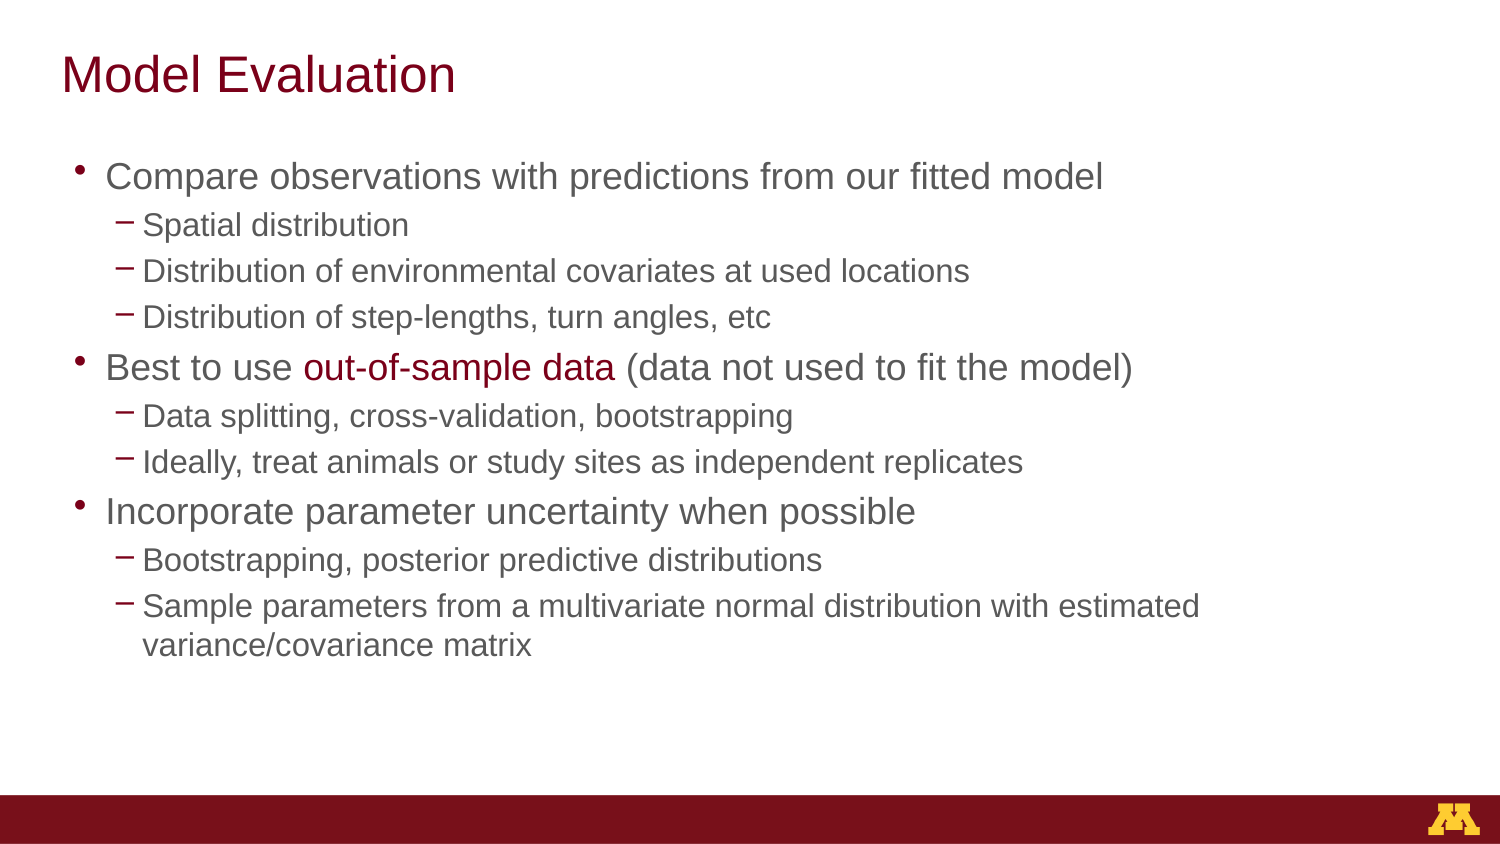

# Model Evaluation
Compare observations with predictions from our fitted model
Spatial distribution
Distribution of environmental covariates at used locations
Distribution of step-lengths, turn angles, etc
Best to use out-of-sample data (data not used to fit the model)
Data splitting, cross-validation, bootstrapping
Ideally, treat animals or study sites as independent replicates
Incorporate parameter uncertainty when possible
Bootstrapping, posterior predictive distributions
Sample parameters from a multivariate normal distribution with estimated variance/covariance matrix